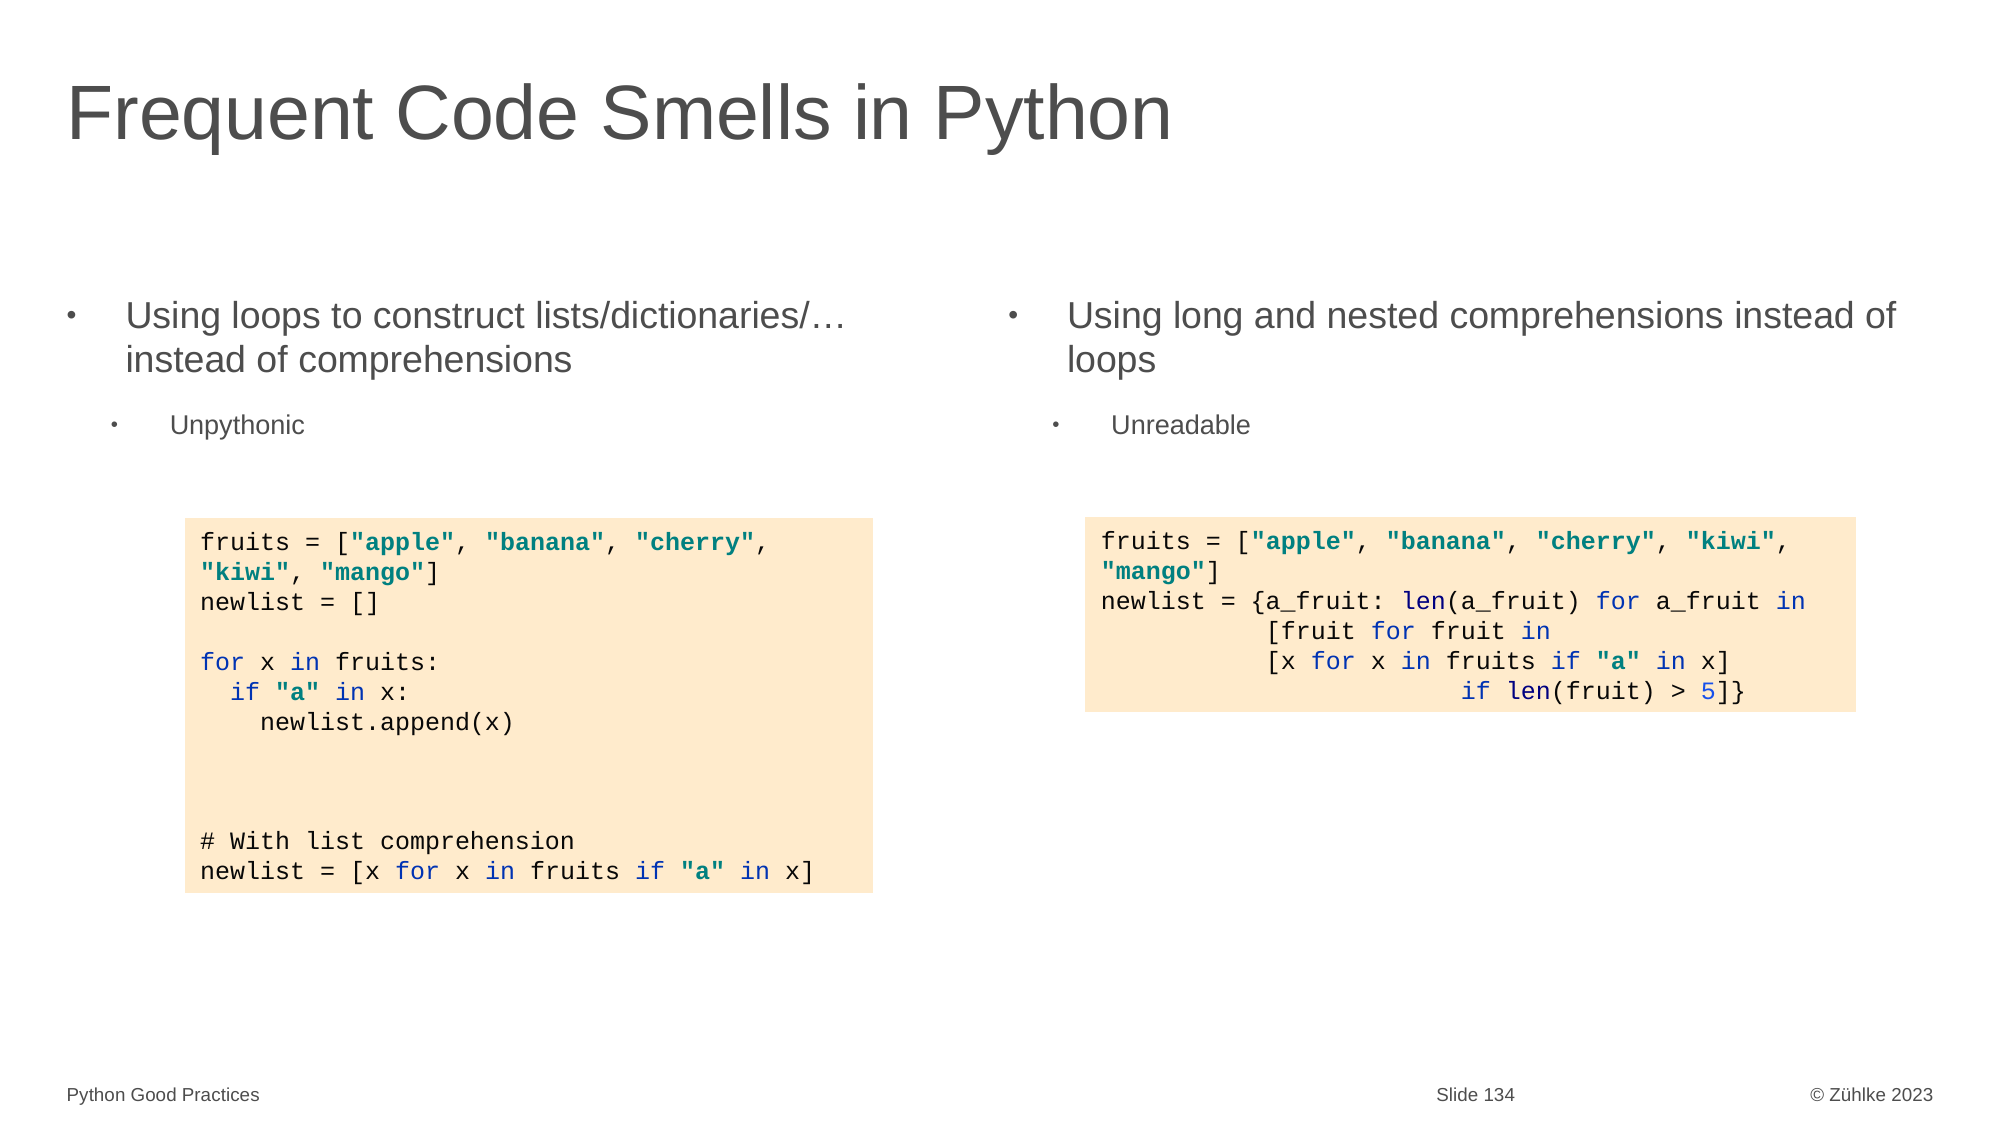

# Frequent Code Smells in Python

Using loops to construct lists/dictionaries/…
instead of comprehensions
Unpythonic

Using long and nested comprehensions instead of loops
Unreadable

fruits = ["apple", "banana", "cherry", "kiwi", "mango"]
newlist = []
for x in fruits:
  if "a" in x:
    newlist.append(x)

# With list comprehension
newlist = [x for x in fruits if "a" in x]
fruits = ["apple", "banana", "cherry", "kiwi", "mango"]
newlist = {a_fruit: len(a_fruit) for a_fruit in
           [fruit for fruit in
           [x for x in fruits if "a" in x]
                        if len(fruit) > 5]}